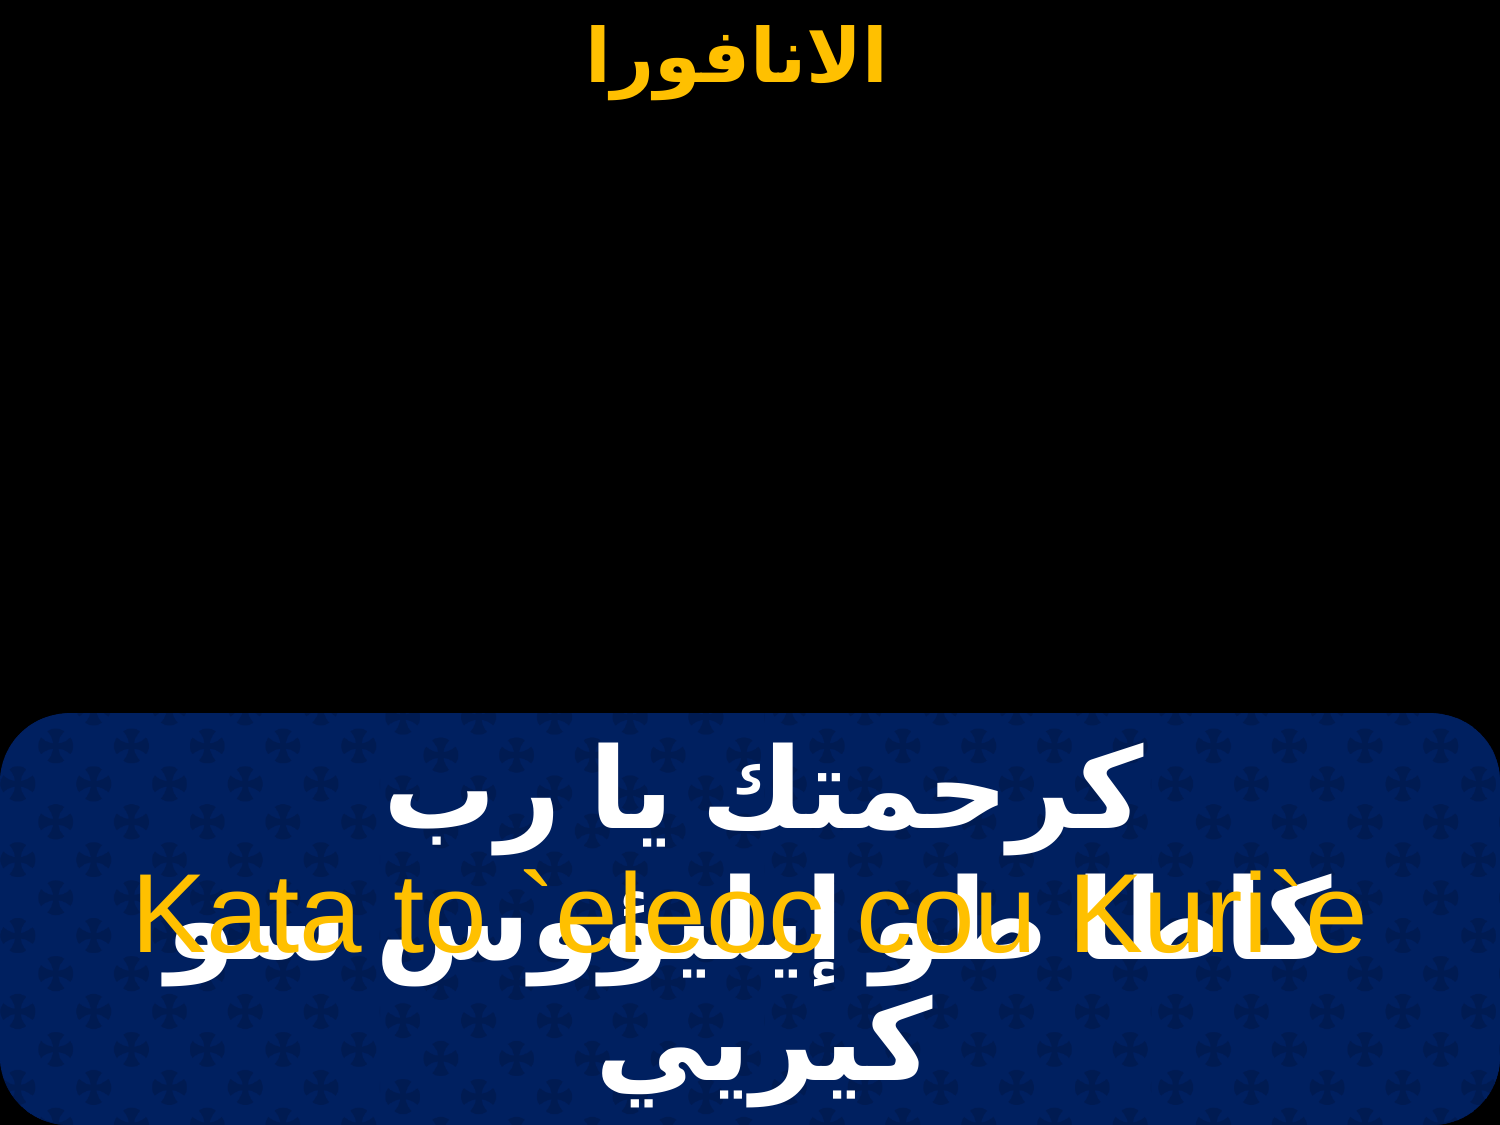

# كرحمتك يا رب
Kata to `eleoc cou Kuri`e
كاطا طو إيليؤوس سو كيريي